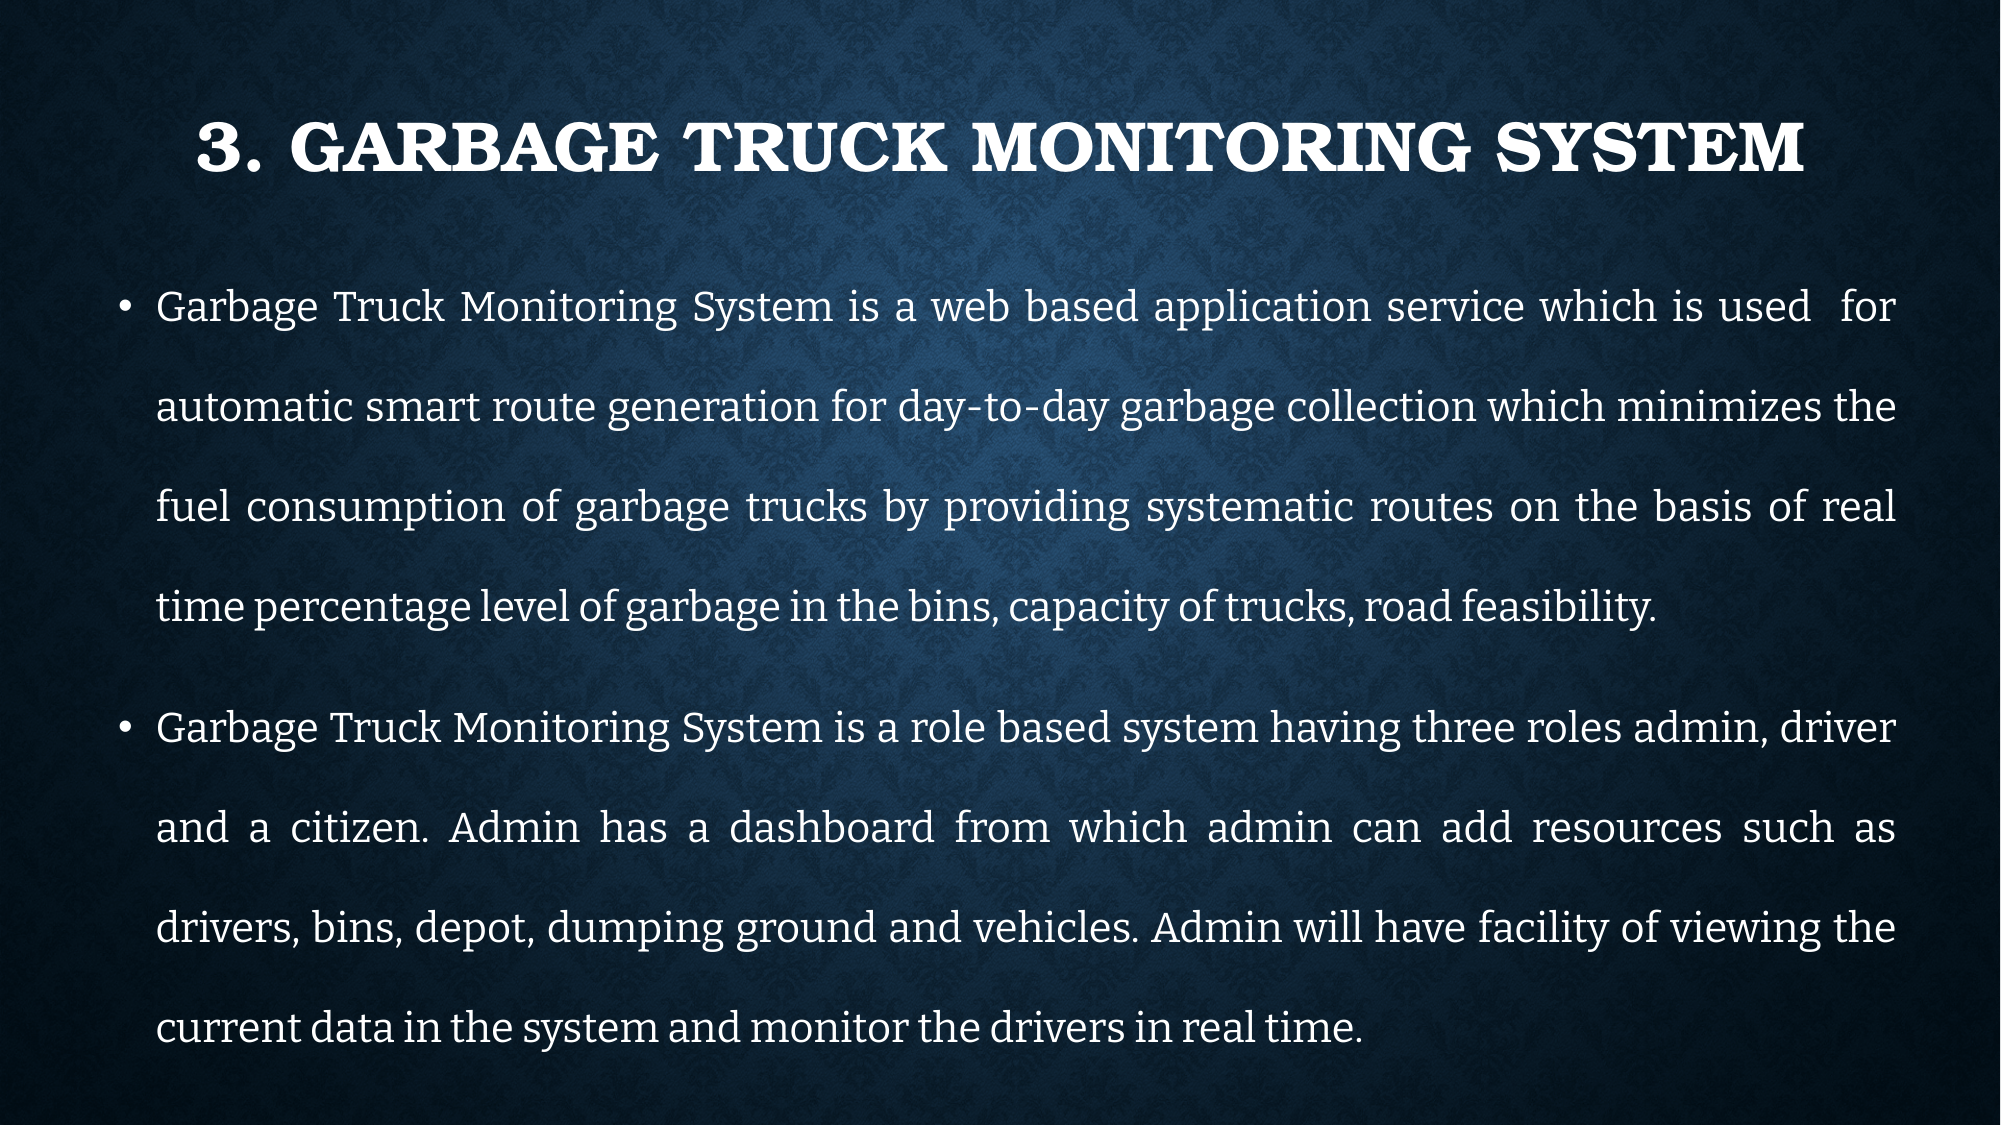

# 3. GARBAGE TRUCK MONITORING SYSTEM
Garbage Truck Monitoring System is a web based application service which is used  for automatic smart route generation for day-to-day garbage collection which minimizes the fuel consumption of garbage trucks by providing systematic routes on the basis of real time percentage level of garbage in the bins, capacity of trucks, road feasibility.
Garbage Truck Monitoring System is a role based system having three roles admin, driver and a citizen. Admin has a dashboard from which admin can add resources such as drivers, bins, depot, dumping ground and vehicles. Admin will have facility of viewing the current data in the system and monitor the drivers in real time.